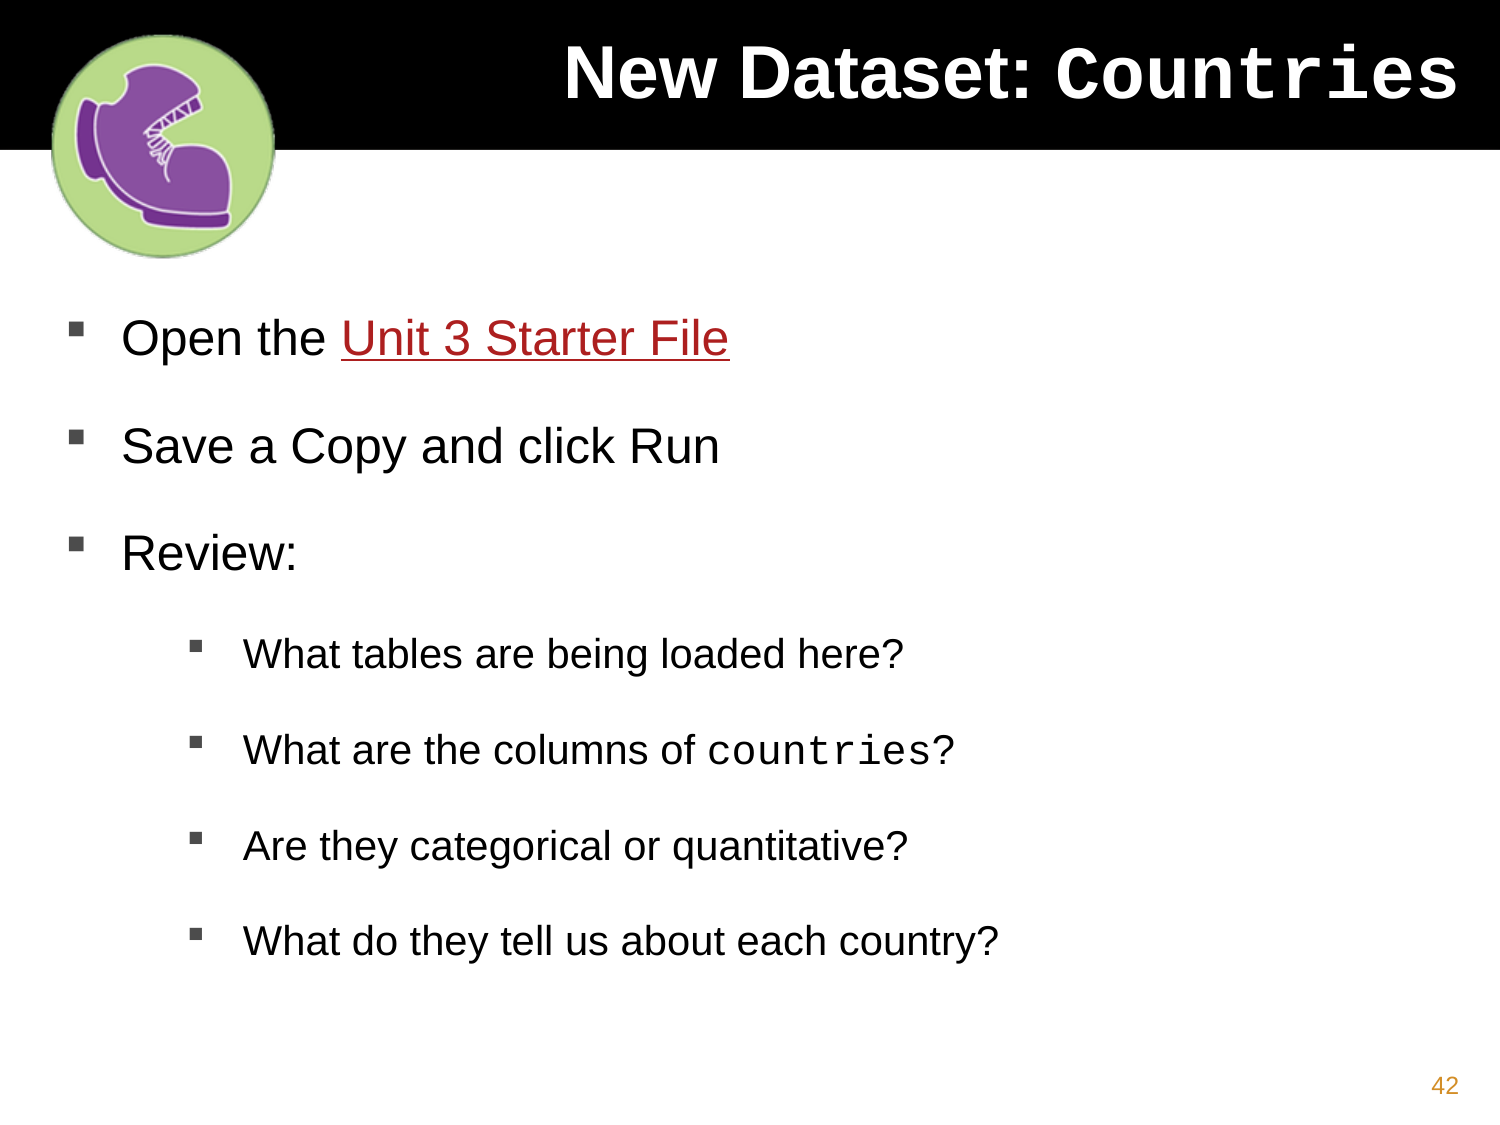

# New Dataset: Countries
Open the Unit 3 Starter File
Save a Copy and click Run
Review:
What tables are being loaded here?
What are the columns of countries?
Are they categorical or quantitative?
What do they tell us about each country?
42